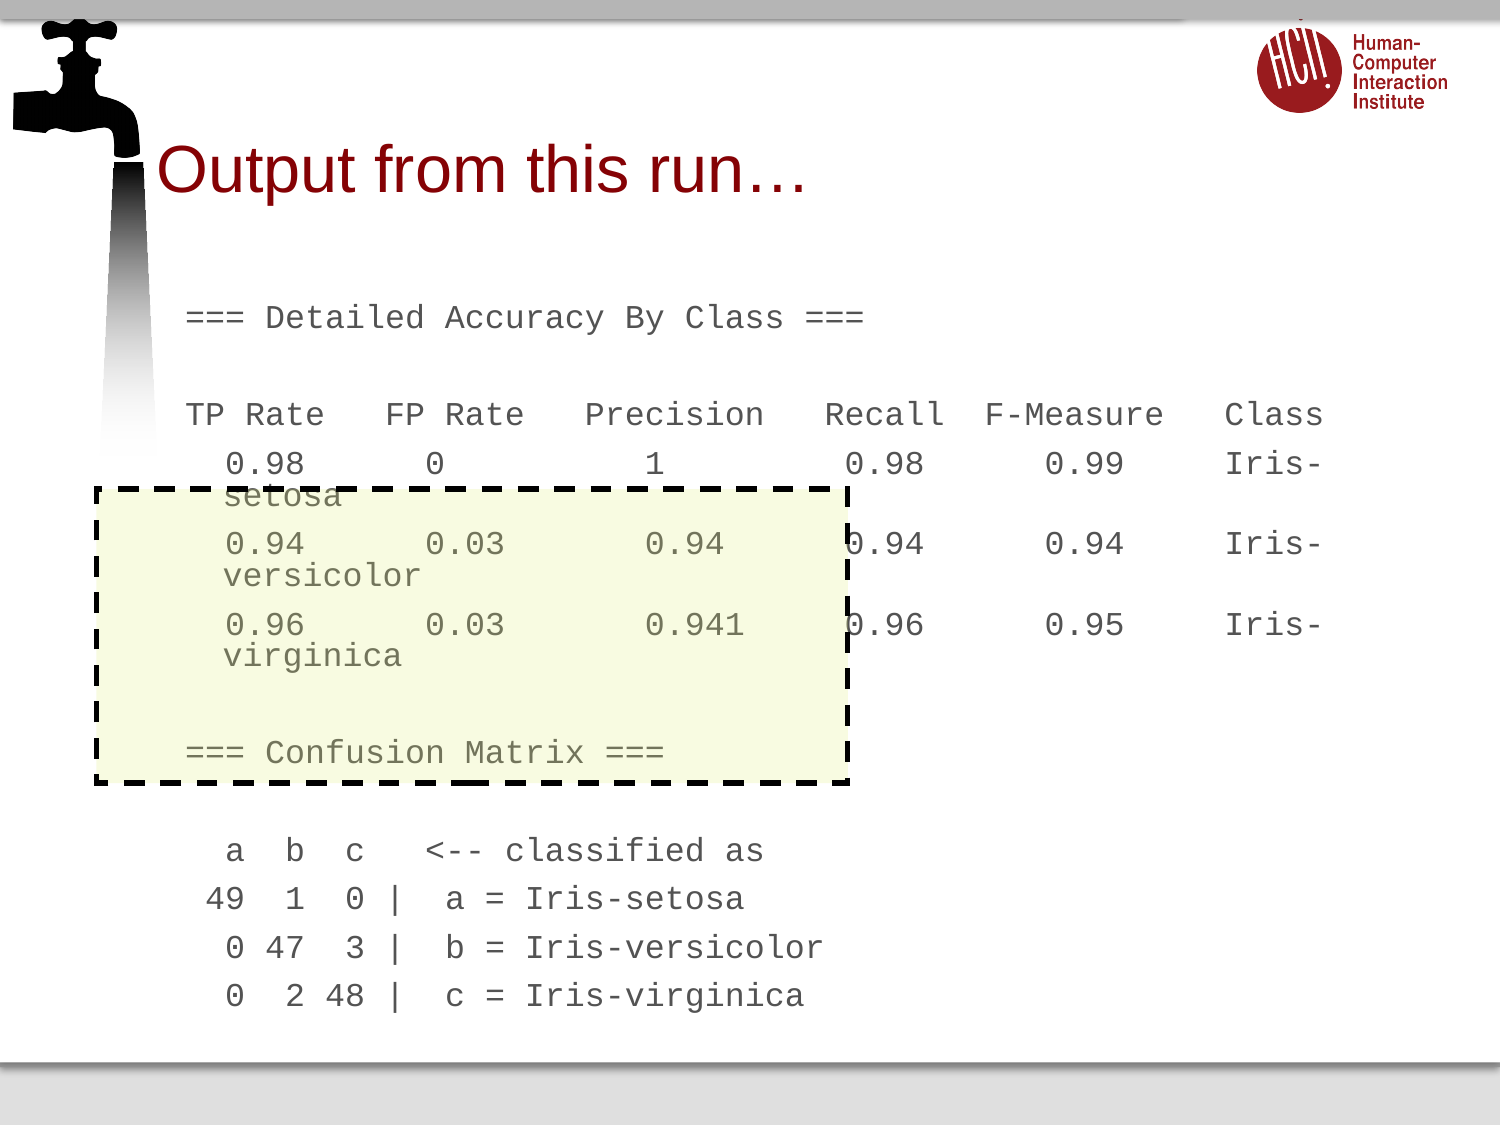

# Output from this run…
=== Detailed Accuracy By Class ===

TP Rate   FP Rate   Precision   Recall  F-Measure   Class
  0.98      0          1         0.98      0.99     Iris-setosa
  0.94      0.03       0.94      0.94      0.94     Iris-versicolor
  0.96      0.03       0.941     0.96      0.95     Iris-virginica

=== Confusion Matrix ===

  a  b  c   <-- classified as
 49  1  0 |  a = Iris-setosa
  0 47  3 |  b = Iris-versicolor
  0  2 48 |  c = Iris-virginica